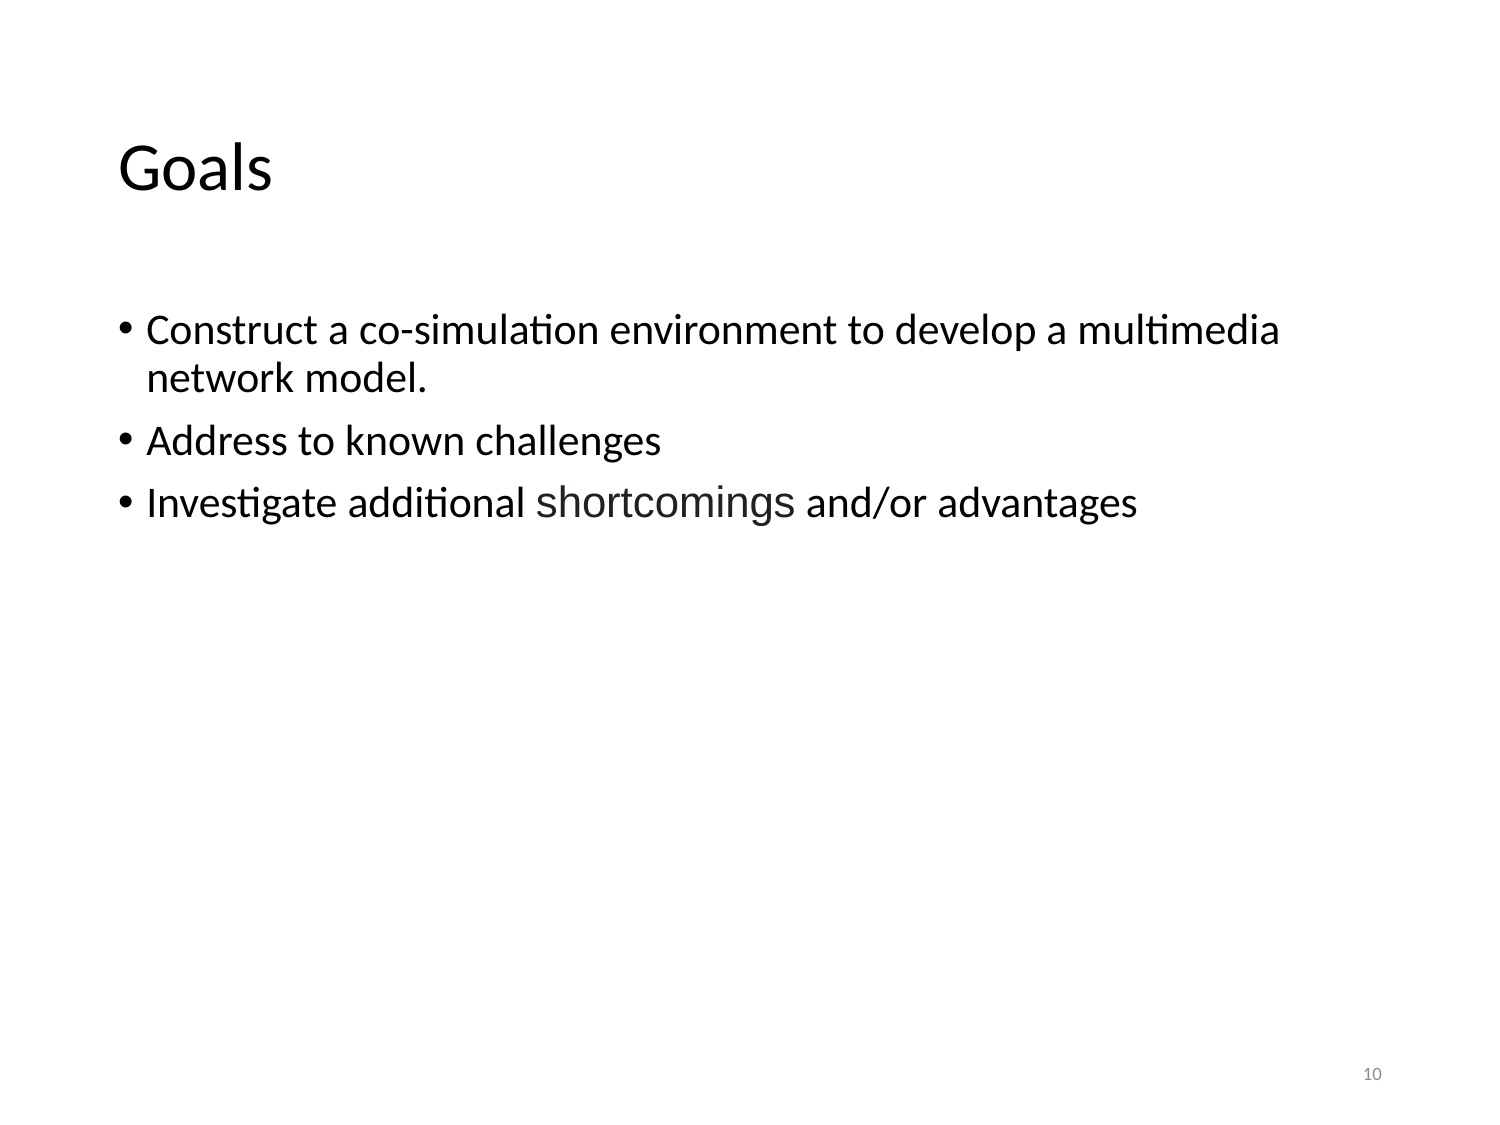

# Goals
Construct a co-simulation environment to develop a multimedia network model.
Address to known challenges
Investigate additional shortcomings and/or advantages
10